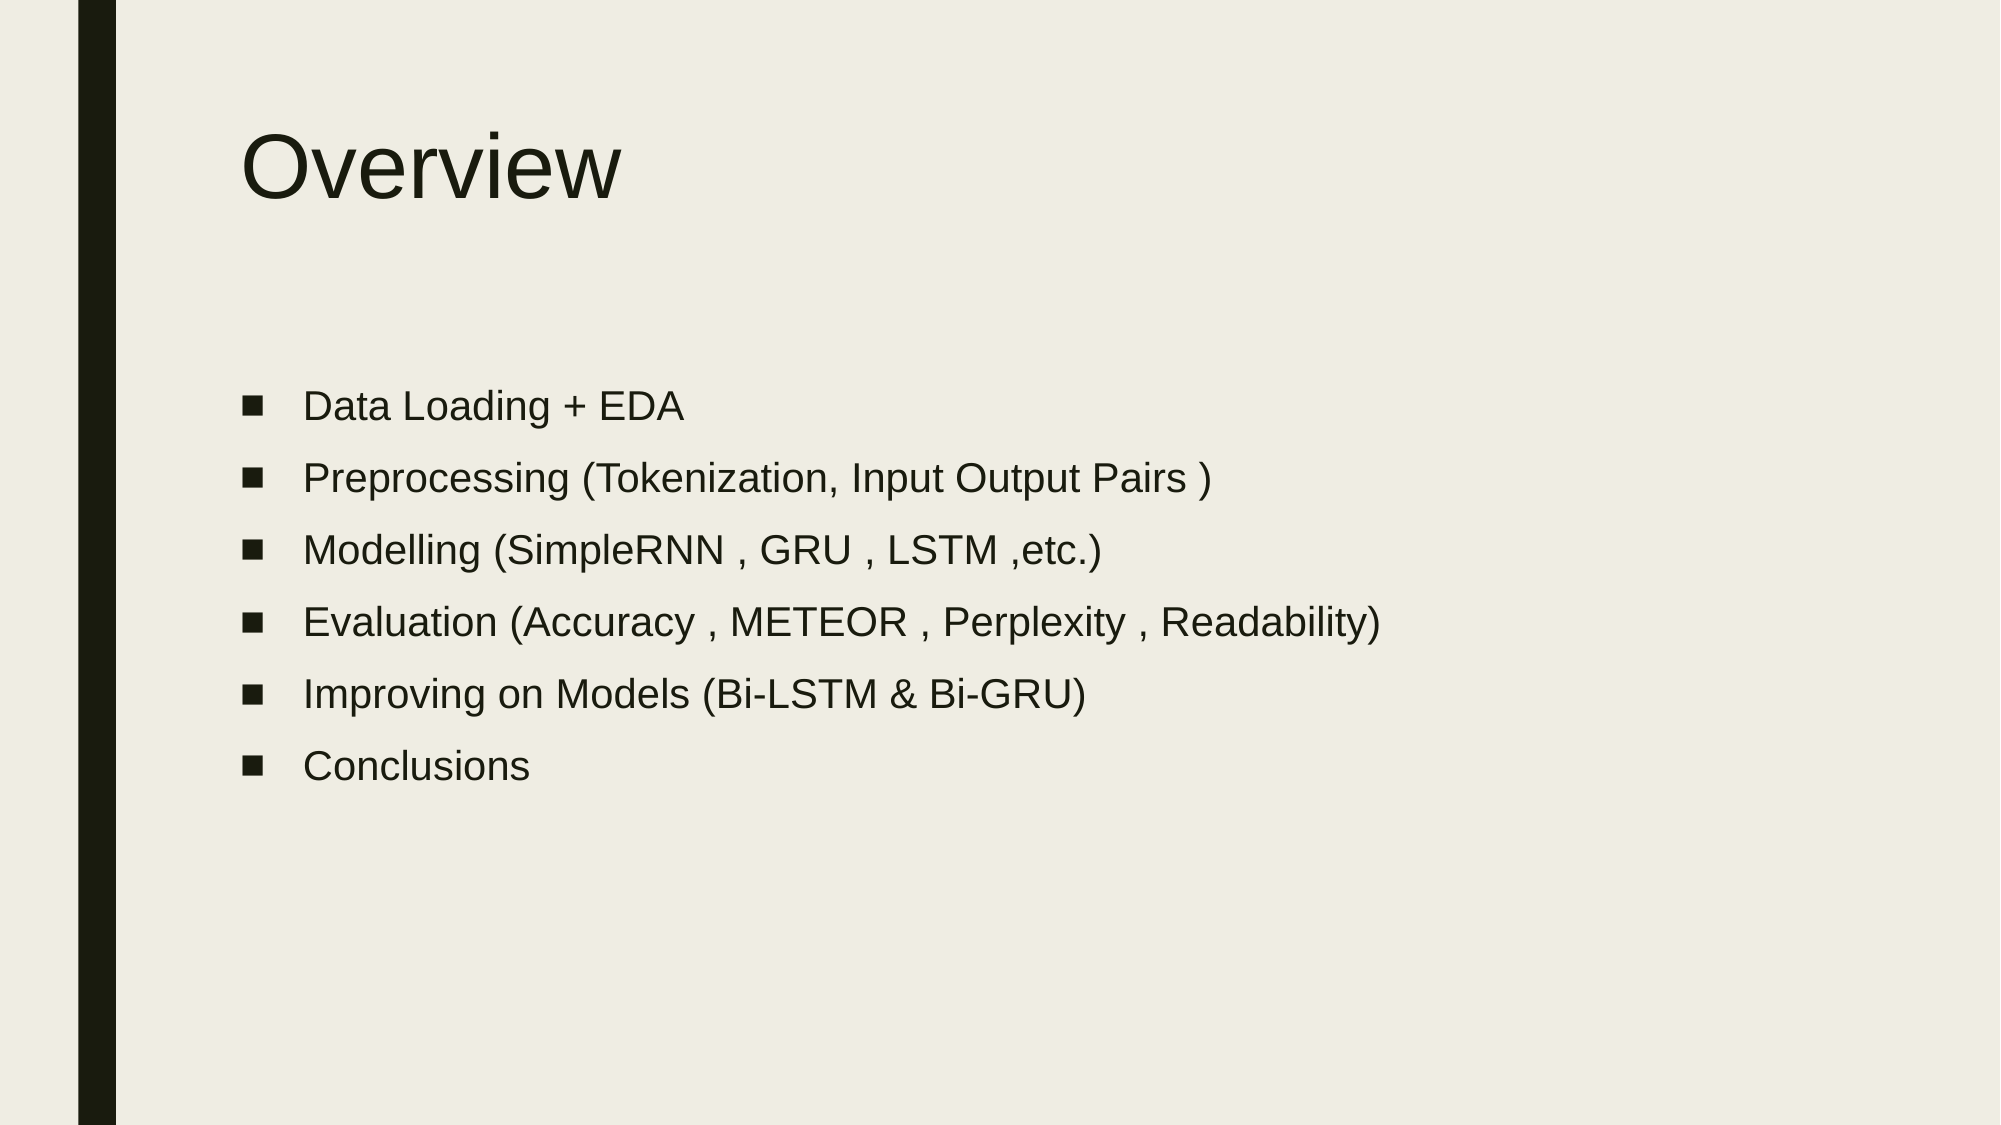

# Overview
Data Loading + EDA
Preprocessing (Tokenization, Input Output Pairs )
Modelling (SimpleRNN , GRU , LSTM ,etc.)
Evaluation (Accuracy , METEOR , Perplexity , Readability)
Improving on Models (Bi-LSTM & Bi-GRU)
Conclusions